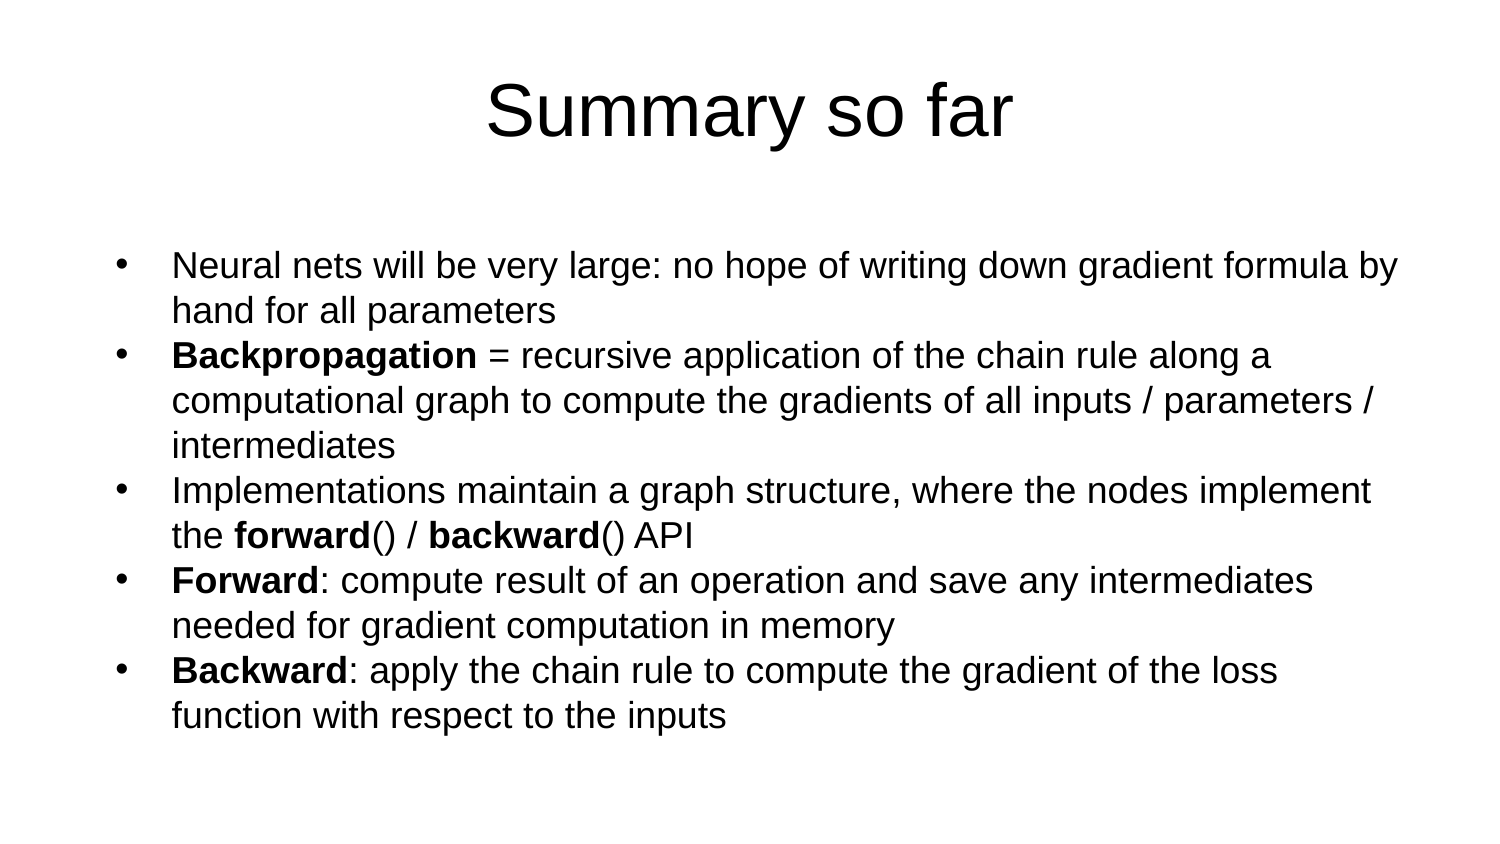

Summary so far

Neural nets will be very large: no hope of writing down gradient formula by hand for all parameters
Backpropagation = recursive application of the chain rule along a computational graph to compute the gradients of all inputs / parameters / intermediates
Implementations maintain a graph structure, where the nodes implement the forward() / backward() API
Forward: compute result of an operation and save any intermediates needed for gradient computation in memory
Backward: apply the chain rule to compute the gradient of the loss function with respect to the inputs